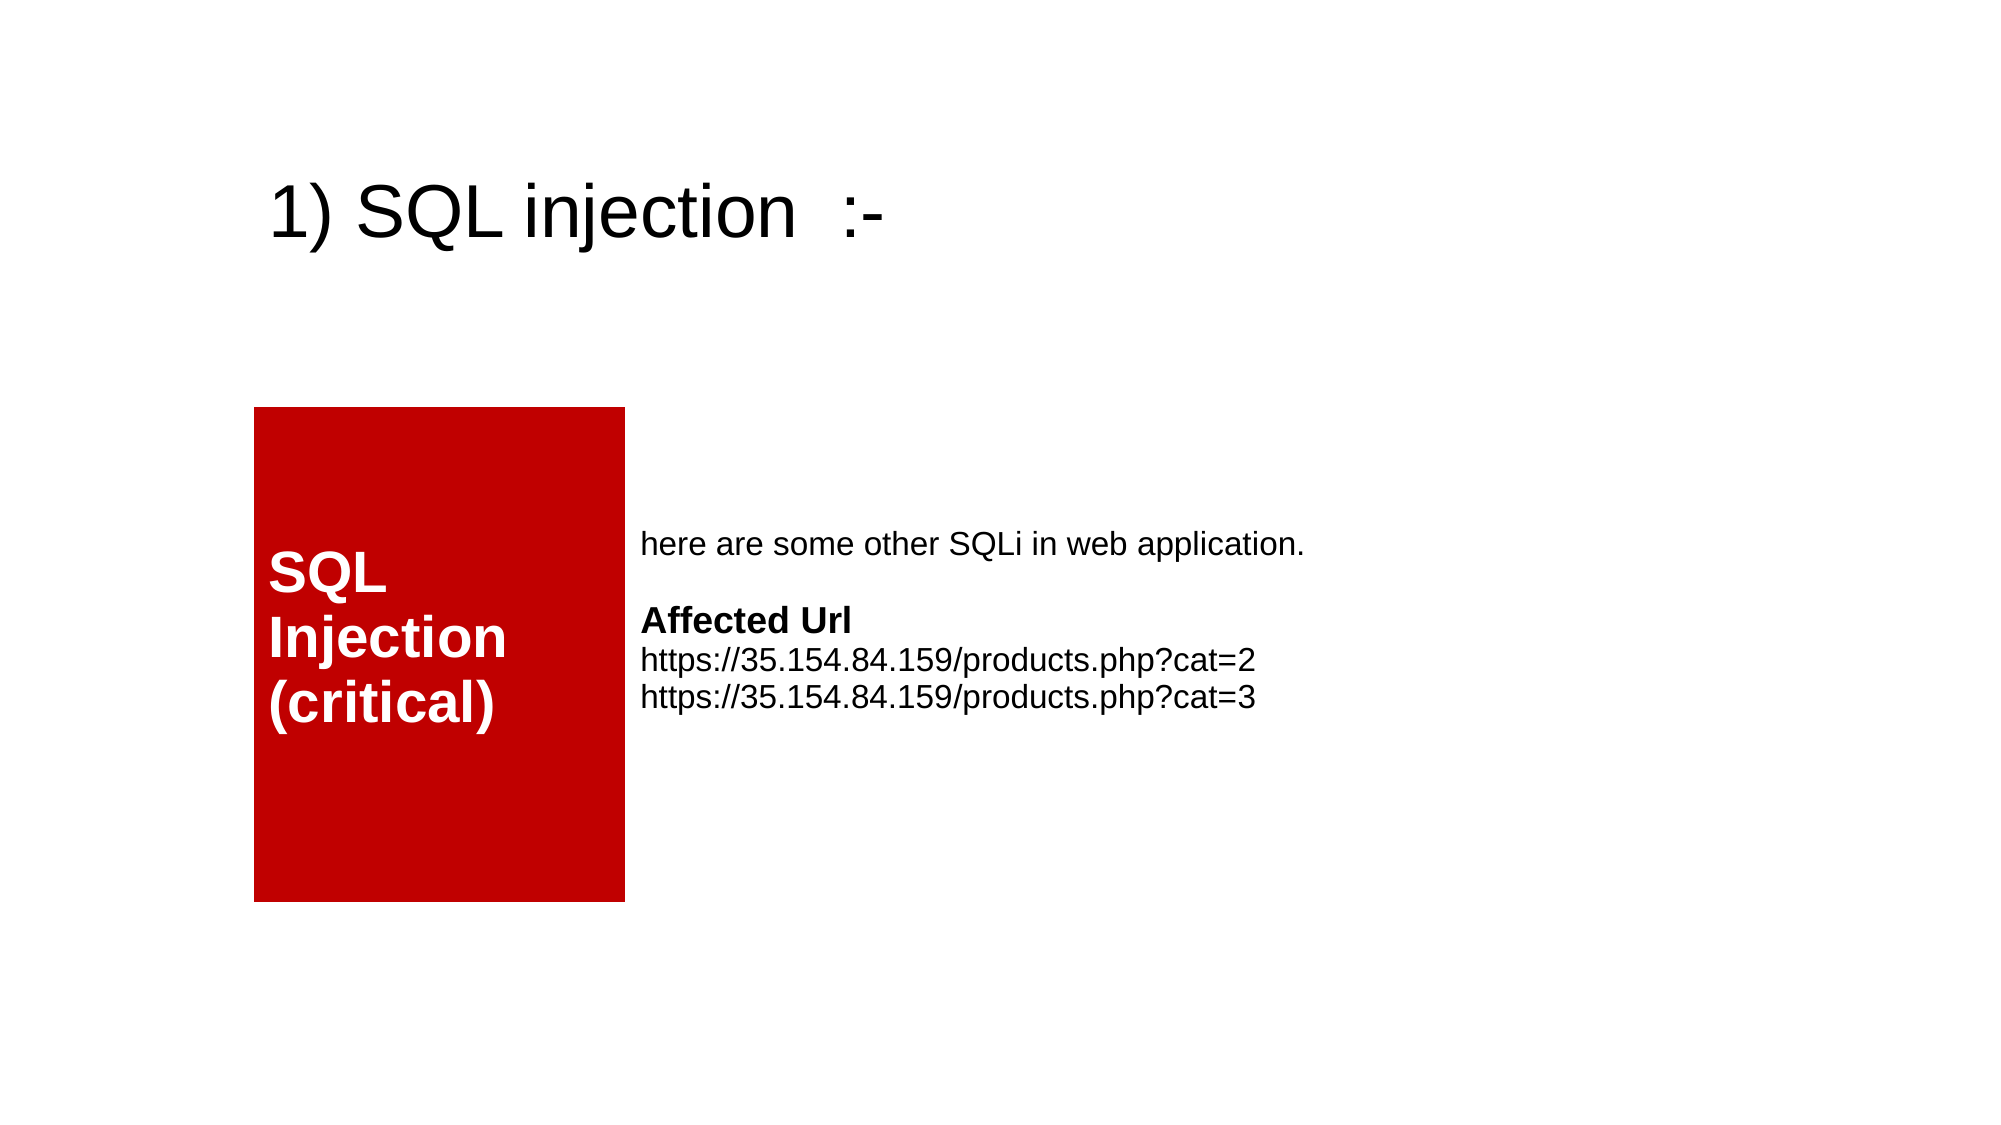

1) SQL injection  :-
| SQL Injection (critical) | here are some other SQLi in web application. Affected Url https://35.154.84.159/products.php?cat=2 https://35.154.84.159/products.php?cat=3 |
| --- | --- |